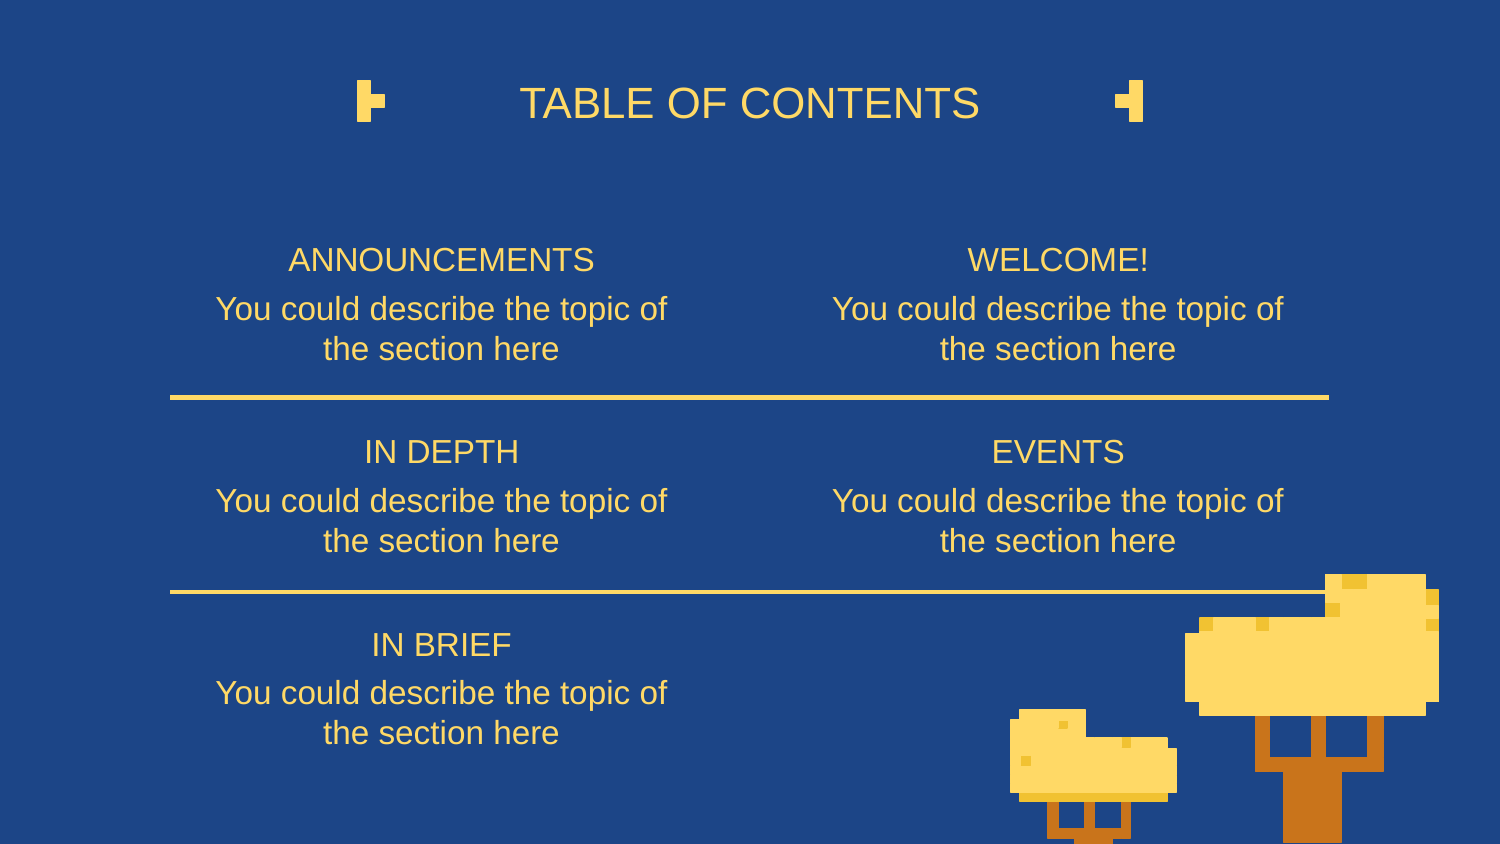

# TABLE OF CONTENTS

ANNOUNCEMENTS
WELCOME!
You could describe the topic of the section here
You could describe the topic of the section here

IN DEPTH
EVENTS
You could describe the topic of the section here

You could describe the topic of the section here

IN BRIEF
You could describe the topic of the section here